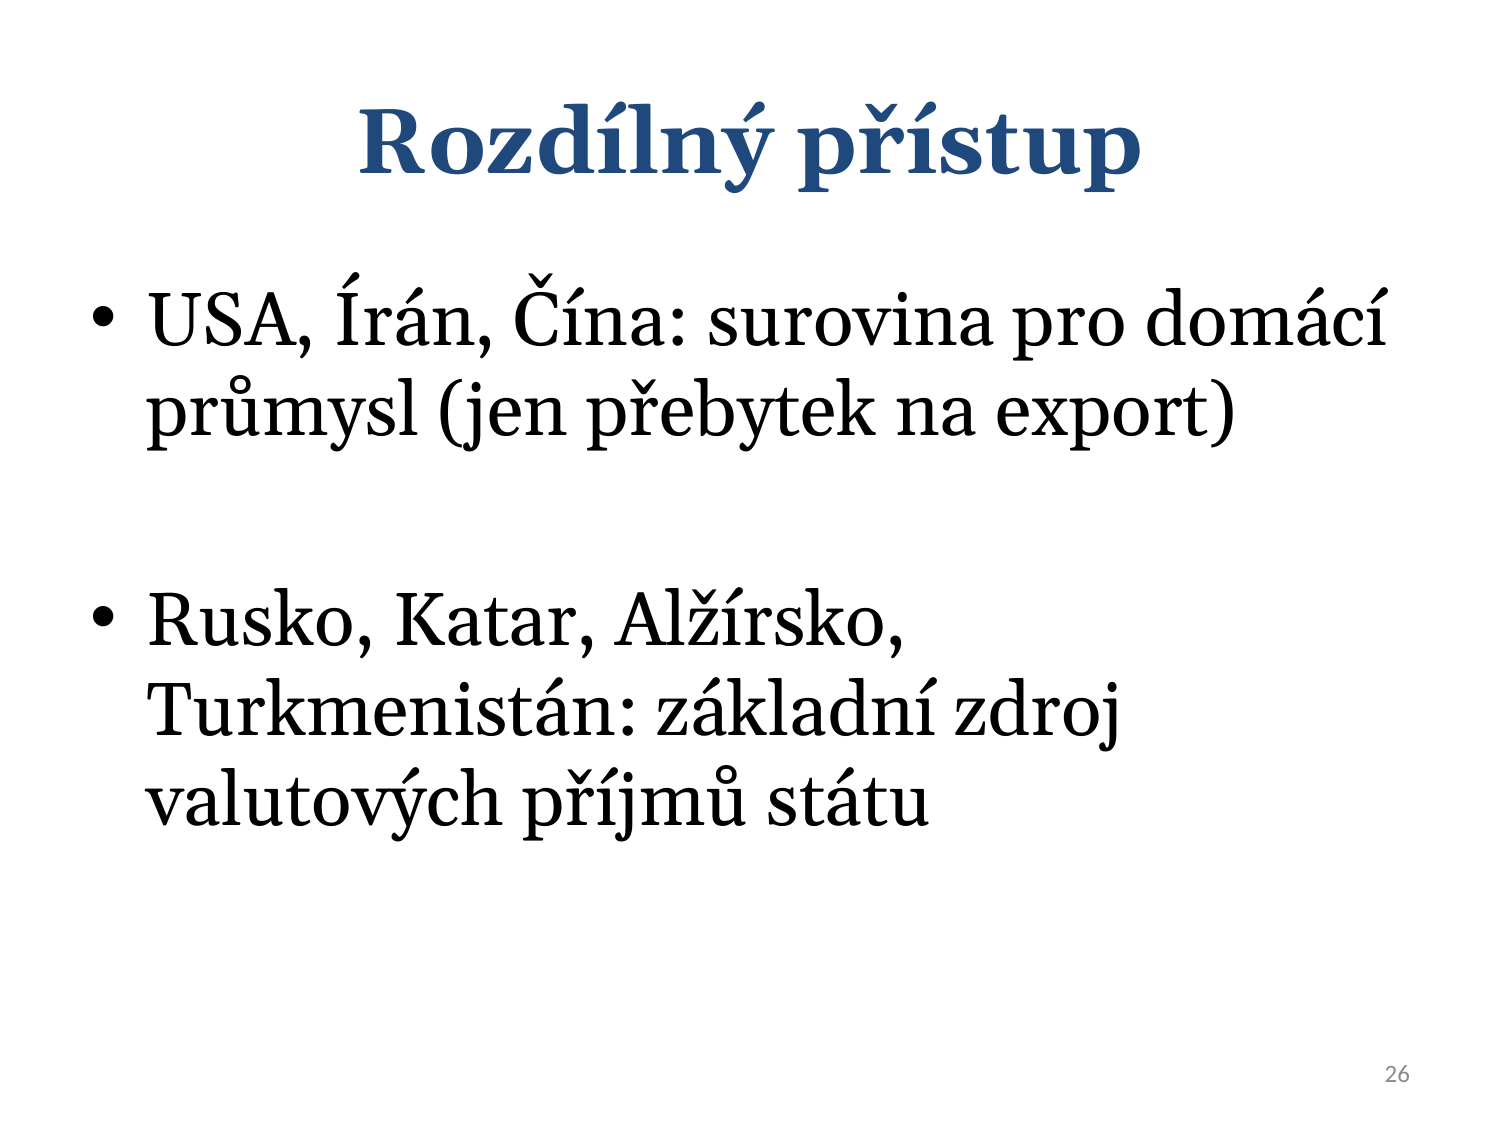

# Rozdílný přístup
USA, Írán, Čína: surovina pro domácí průmysl (jen přebytek na export)

Rusko, Katar, Alžírsko, Turkmenistán: základní zdroj valutových příjmů státu

26